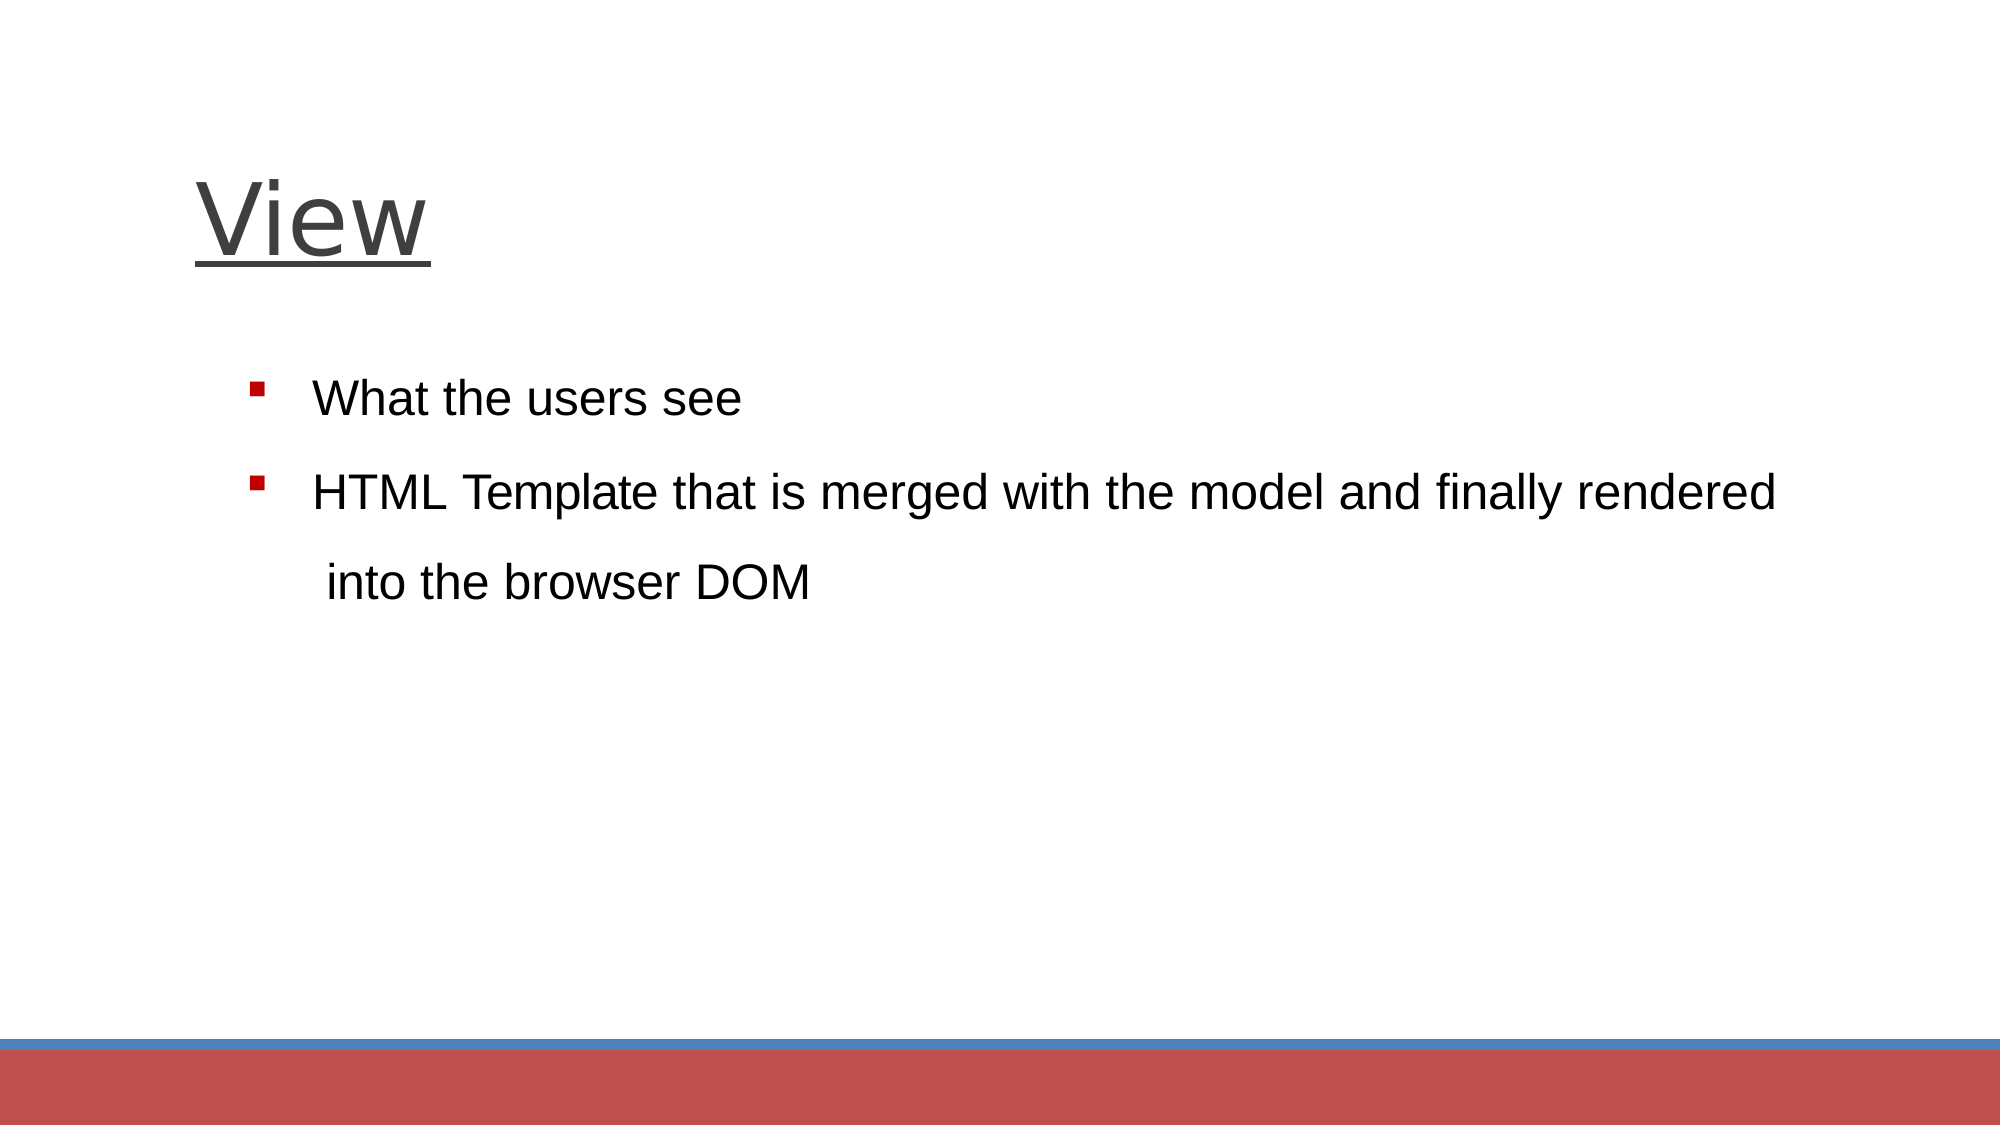

# View
What the users see
HTML Template that is merged with the model and finally rendered  into the browser DOM